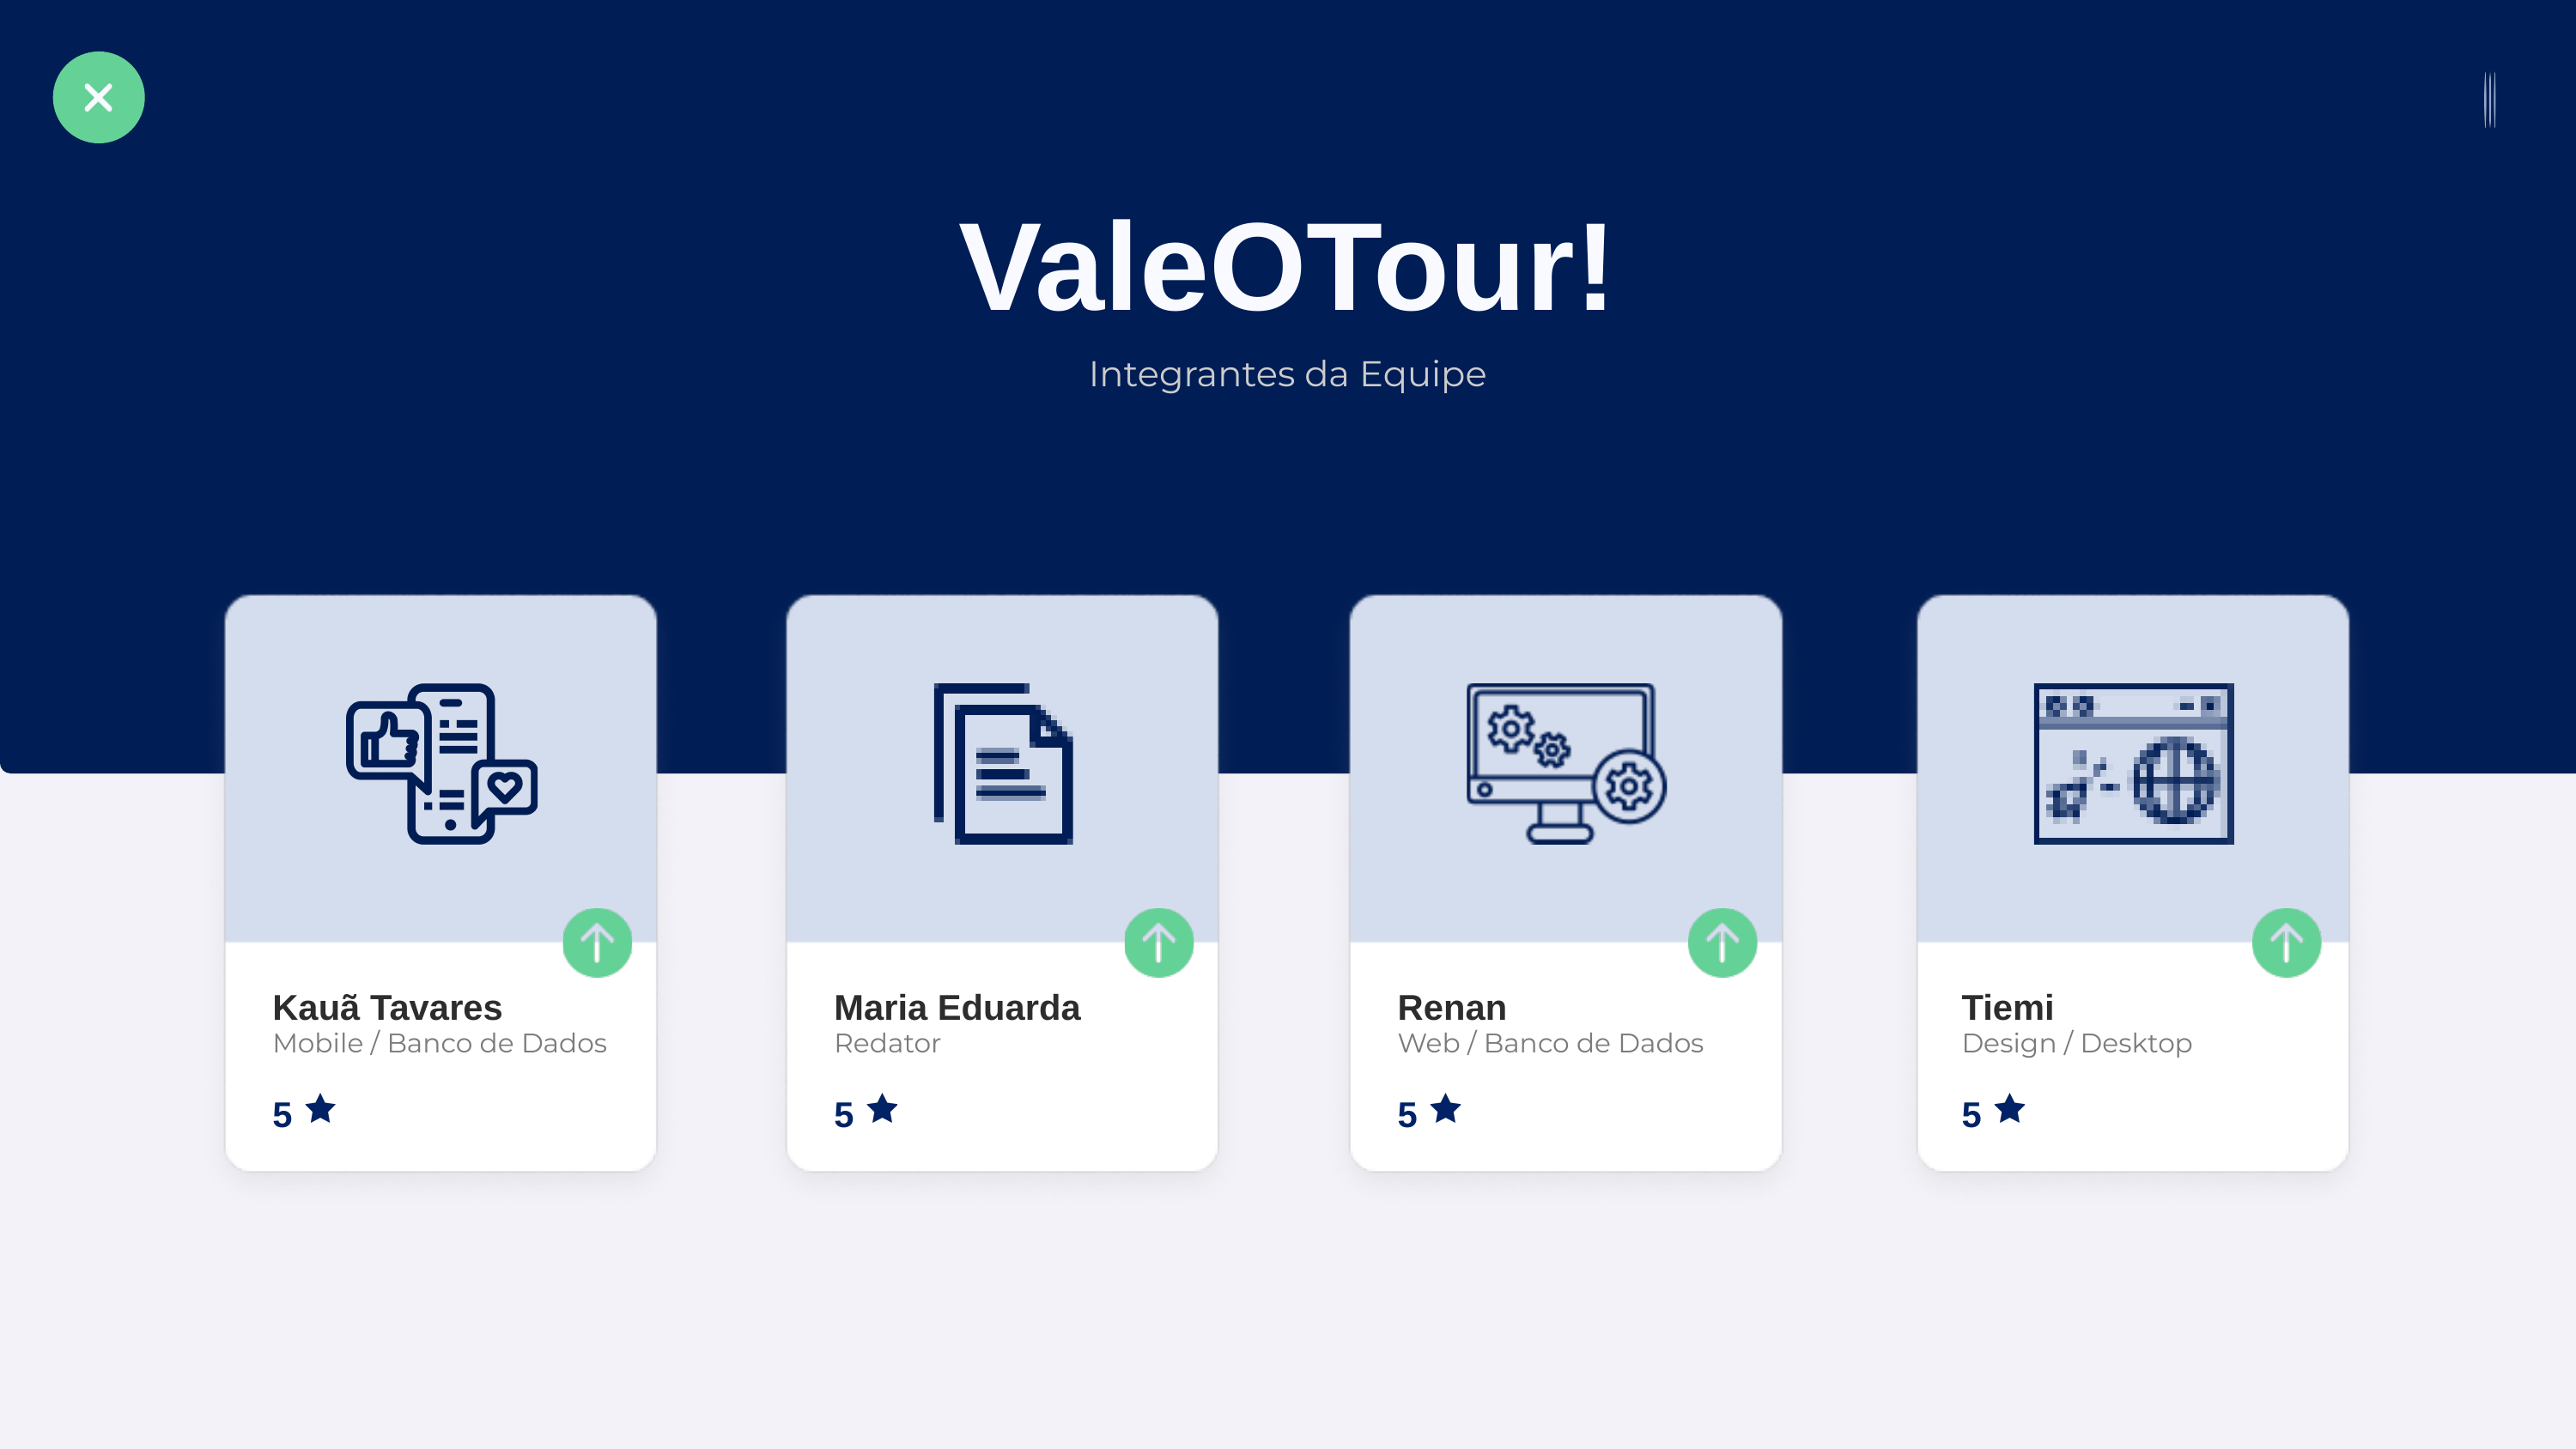

ValeOTour!
Integrantes da Equipe

Kauã Tavares
Maria Eduarda
Renan
Tiemi
Mobile / Banco de Dados
Redator
Web / Banco de Dados
Design / Desktop
5
5
5
5